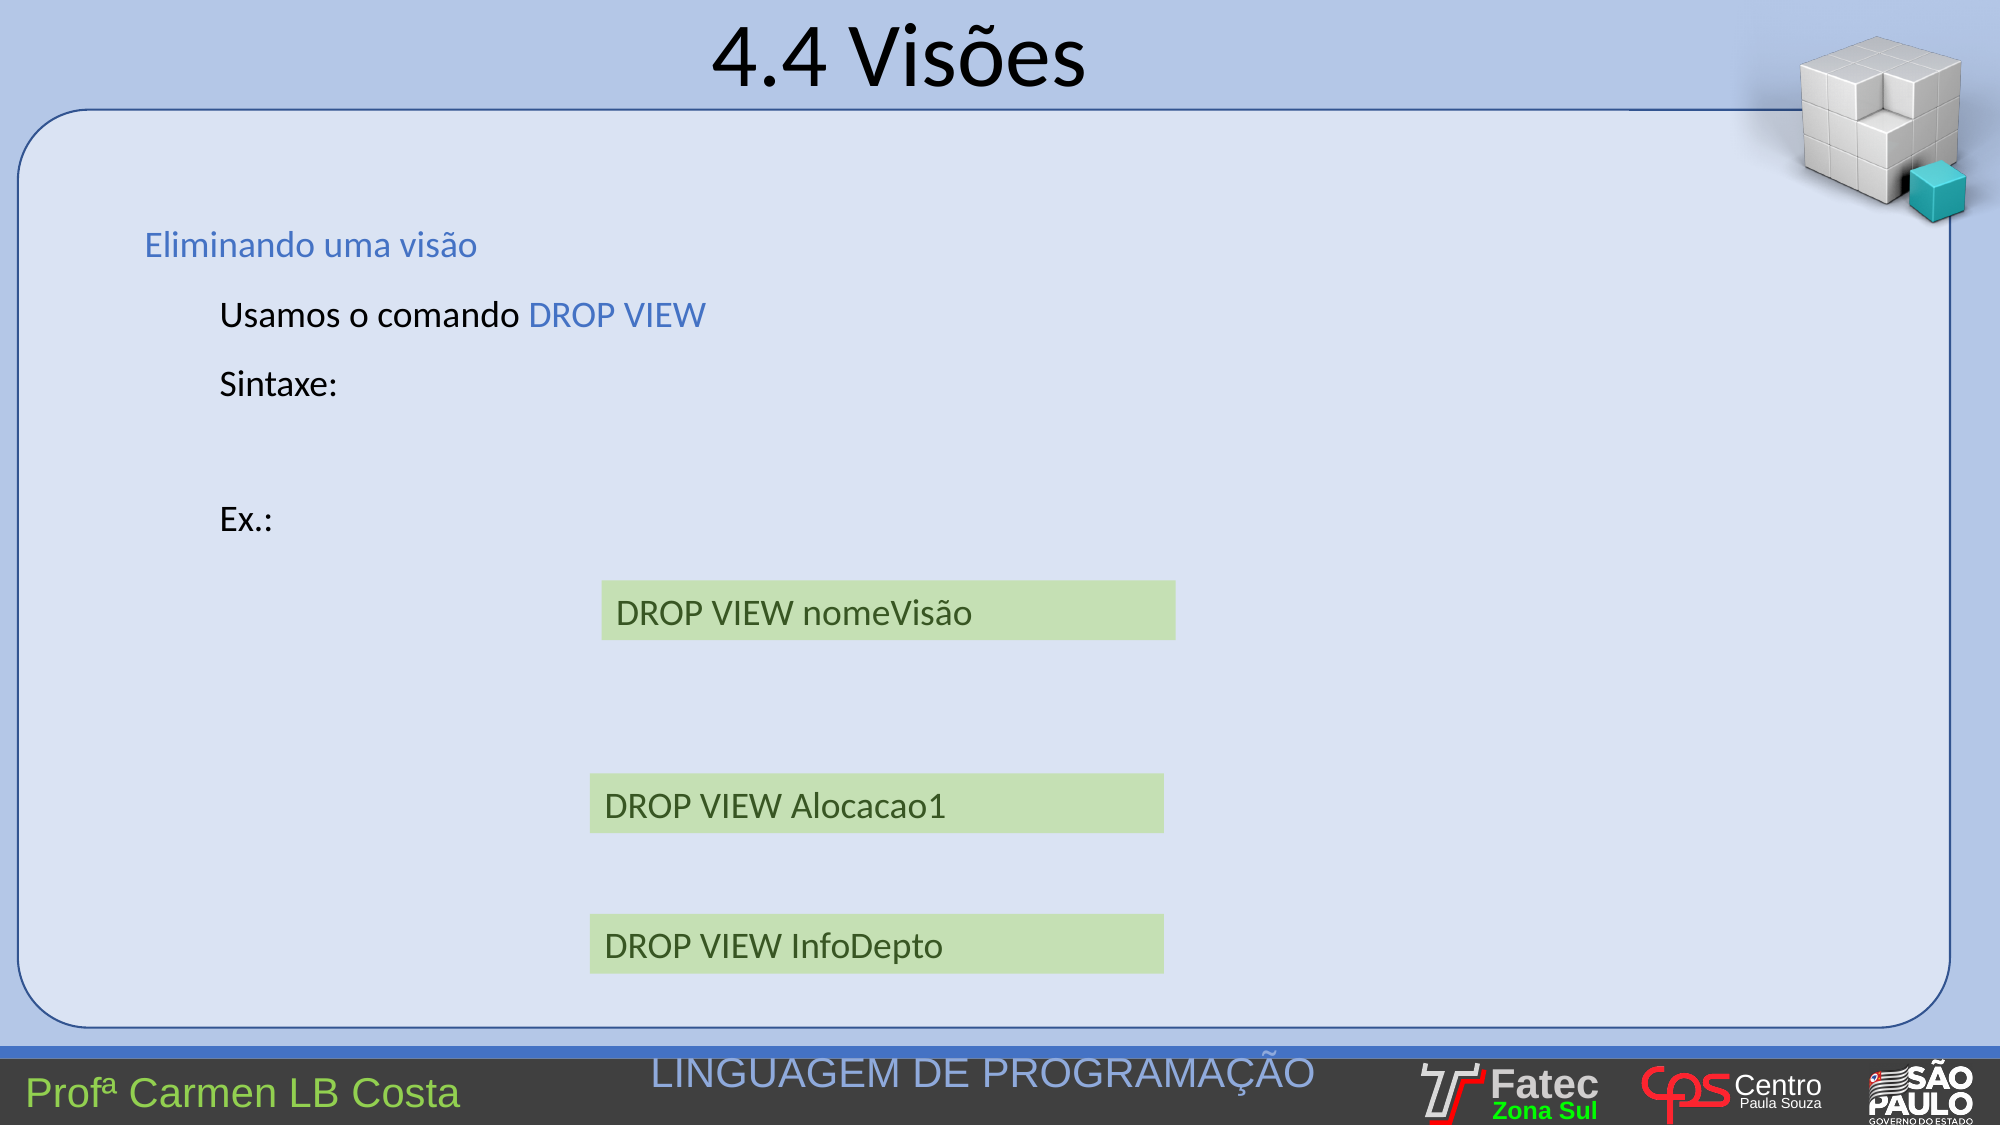

4.4 Visões
Eliminando uma visão

Usamos o comando DROP VIEW

Sintaxe:

Ex.:

DROP VIEW nomeVisão
DROP VIEW Alocacao1
DROP VIEW InfoDepto